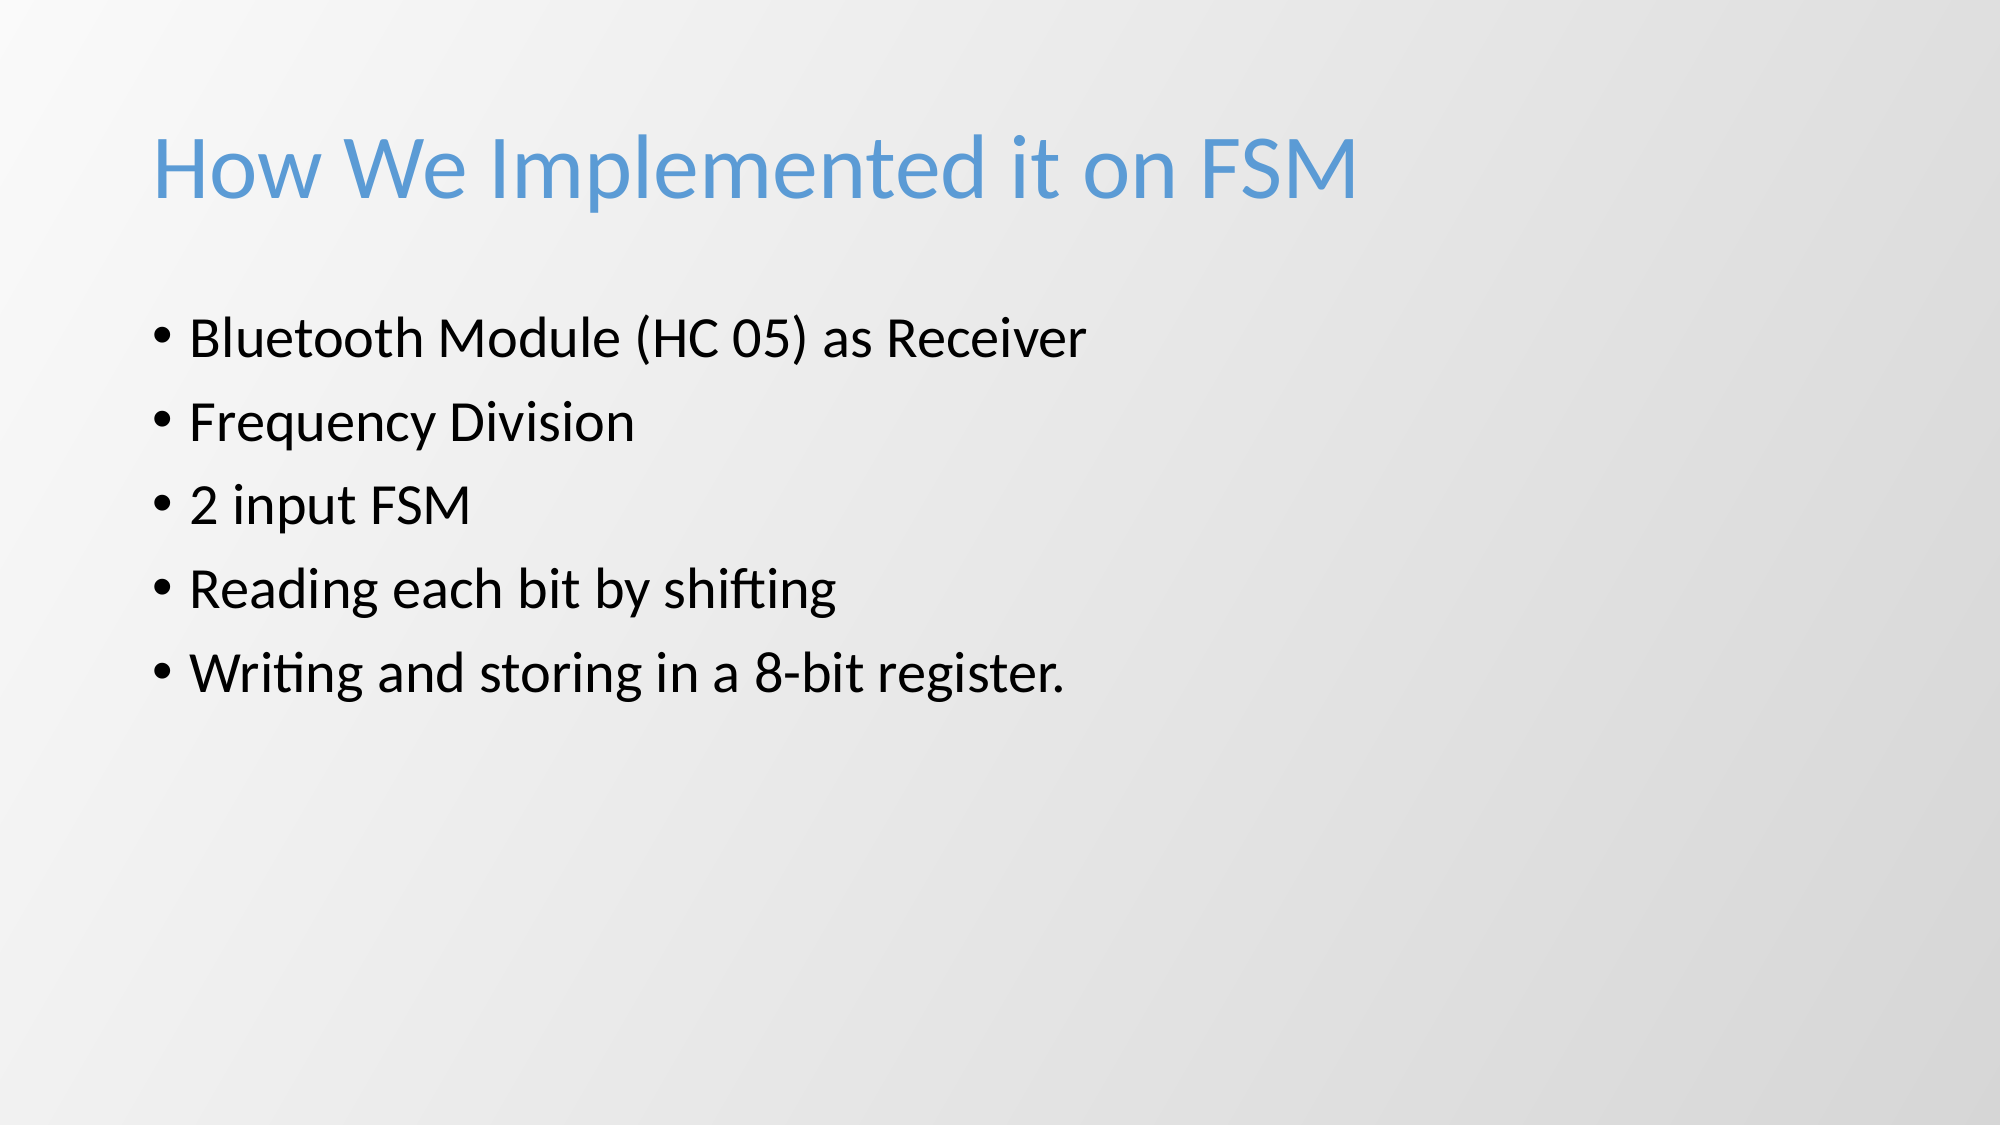

# How We Implemented it on FSM
Bluetooth Module (HC 05) as Receiver
Frequency Division
2 input FSM
Reading each bit by shifting
Writing and storing in a 8-bit register.